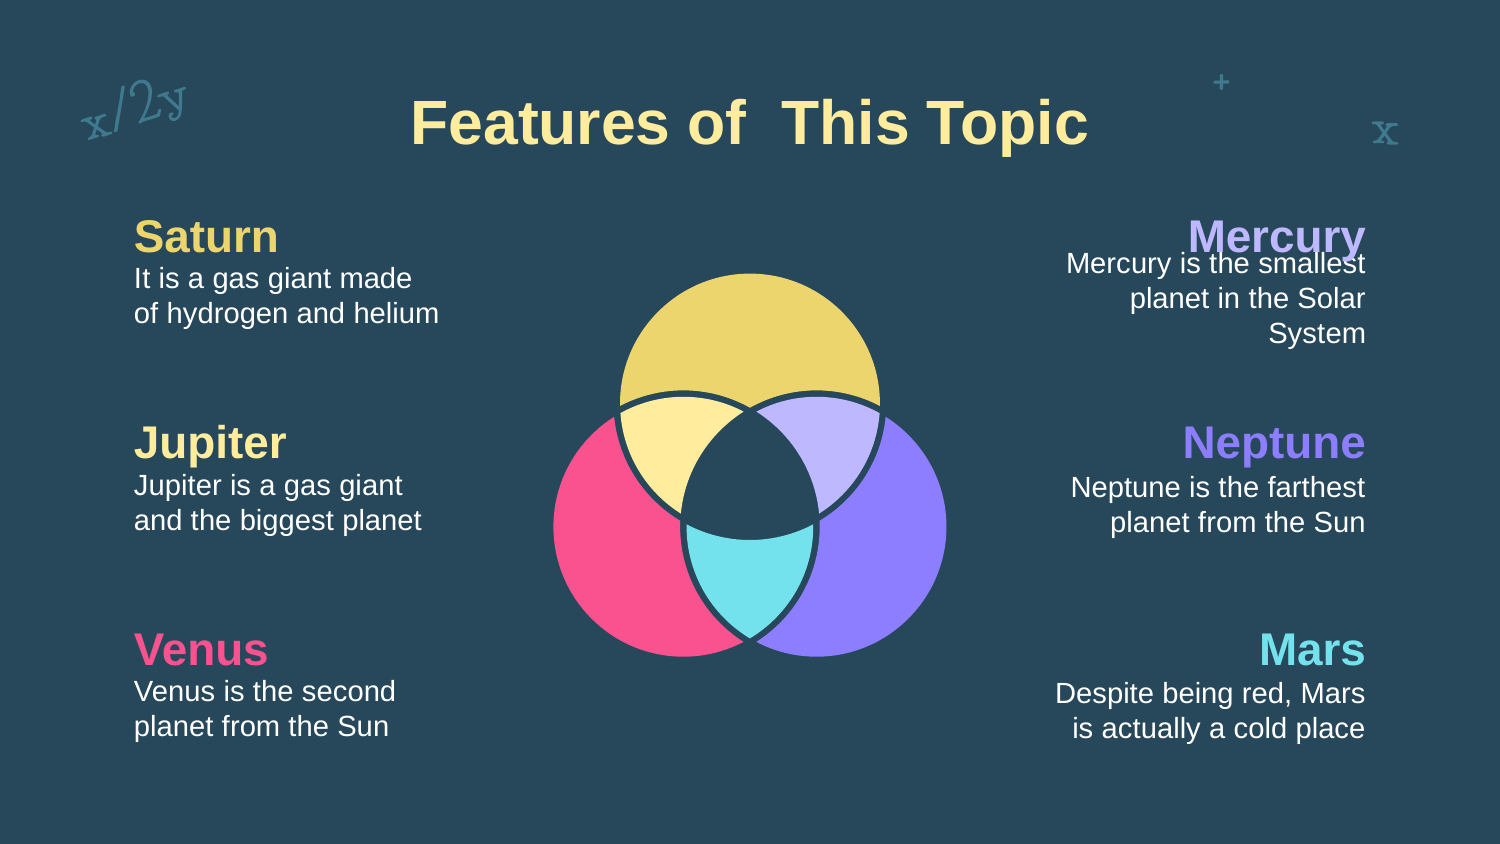

# Features of  This Topic
Saturn
Mercury
It is a gas giant made of hydrogen and helium
Mercury is the smallest planet in the Solar System

Jupiter
Neptune
Jupiter is a gas giant and the biggest planet
Neptune is the farthest planet from the Sun
Venus
Mars
Venus is the second planet from the Sun
Despite being red, Mars is actually a cold place